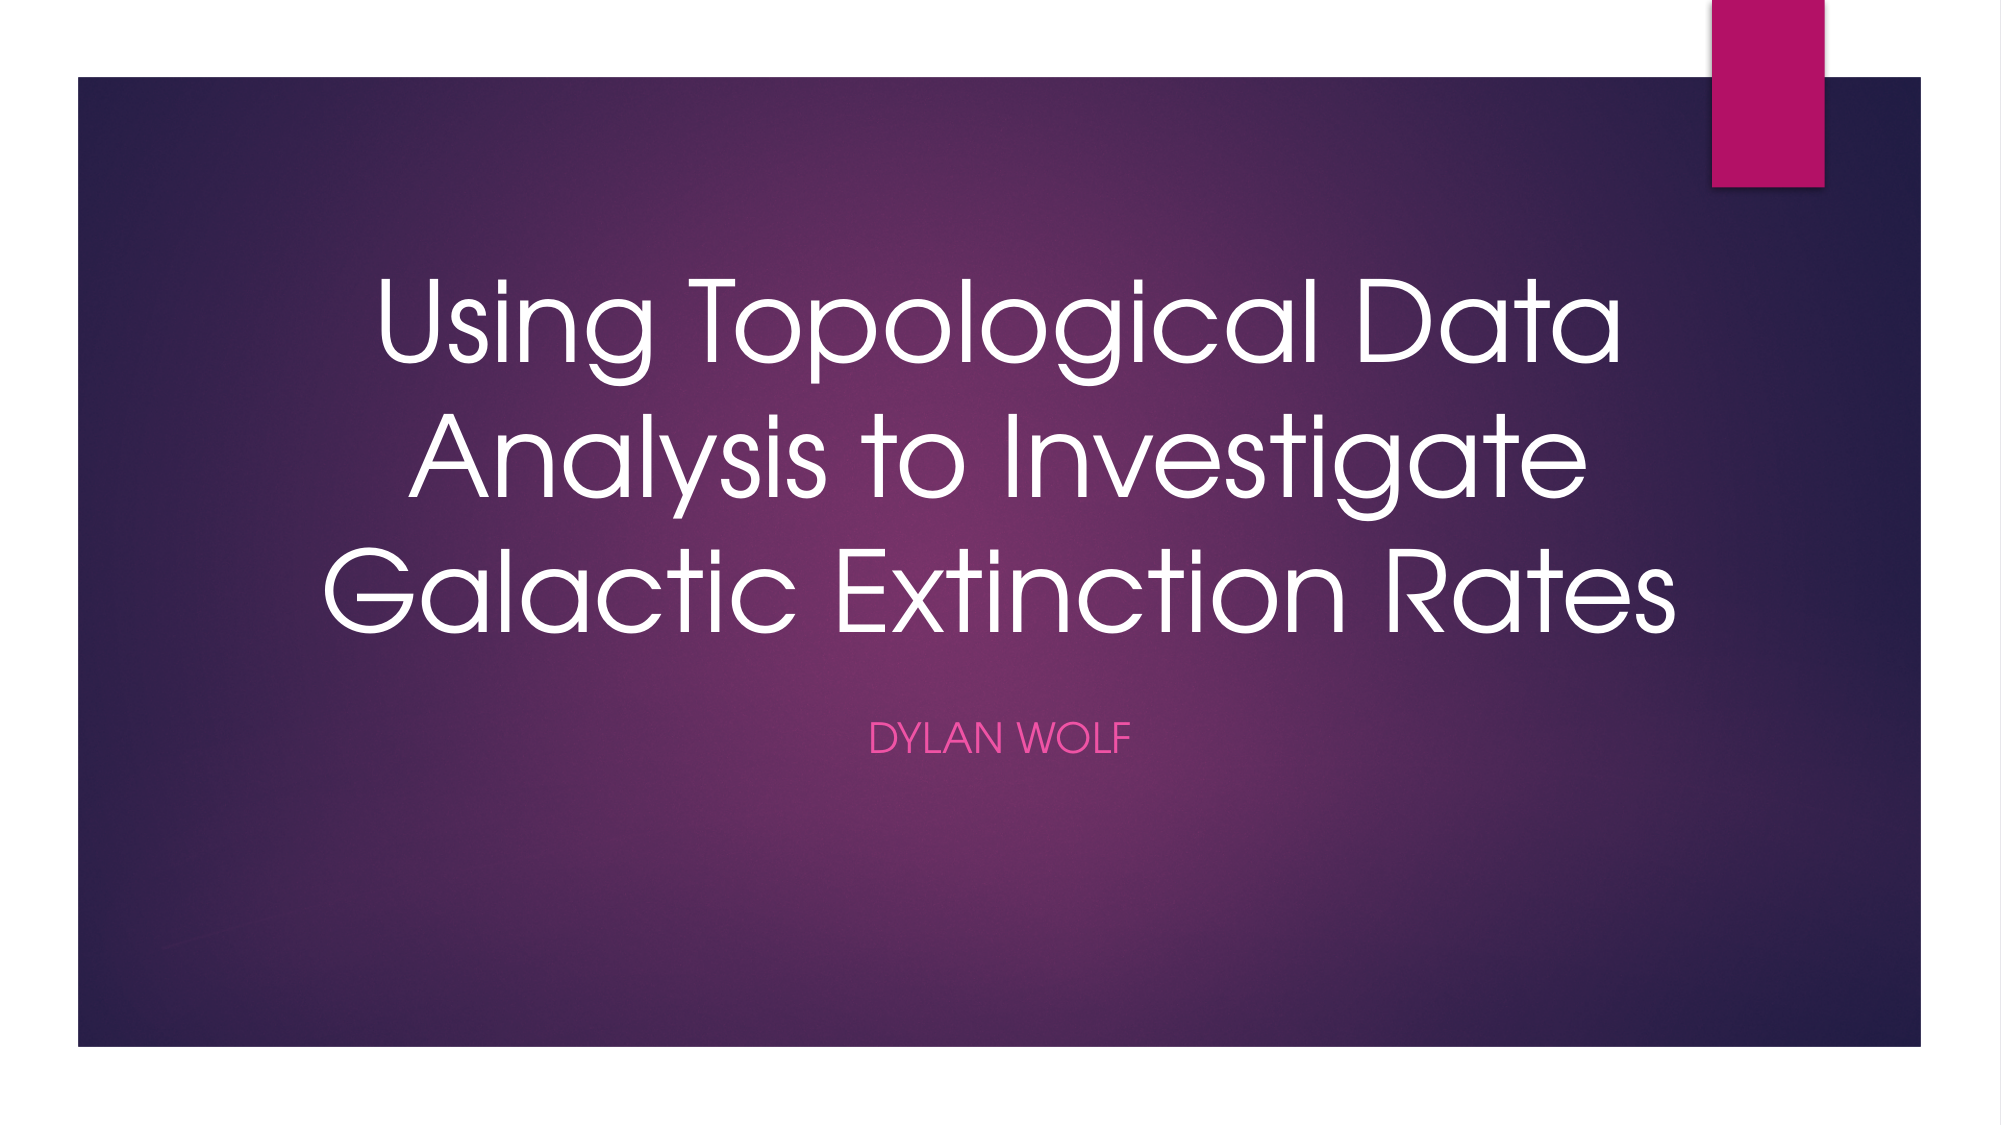

# Using Topological Data Analysis to Investigate Galactic Extinction Rates
Dylan Wolf